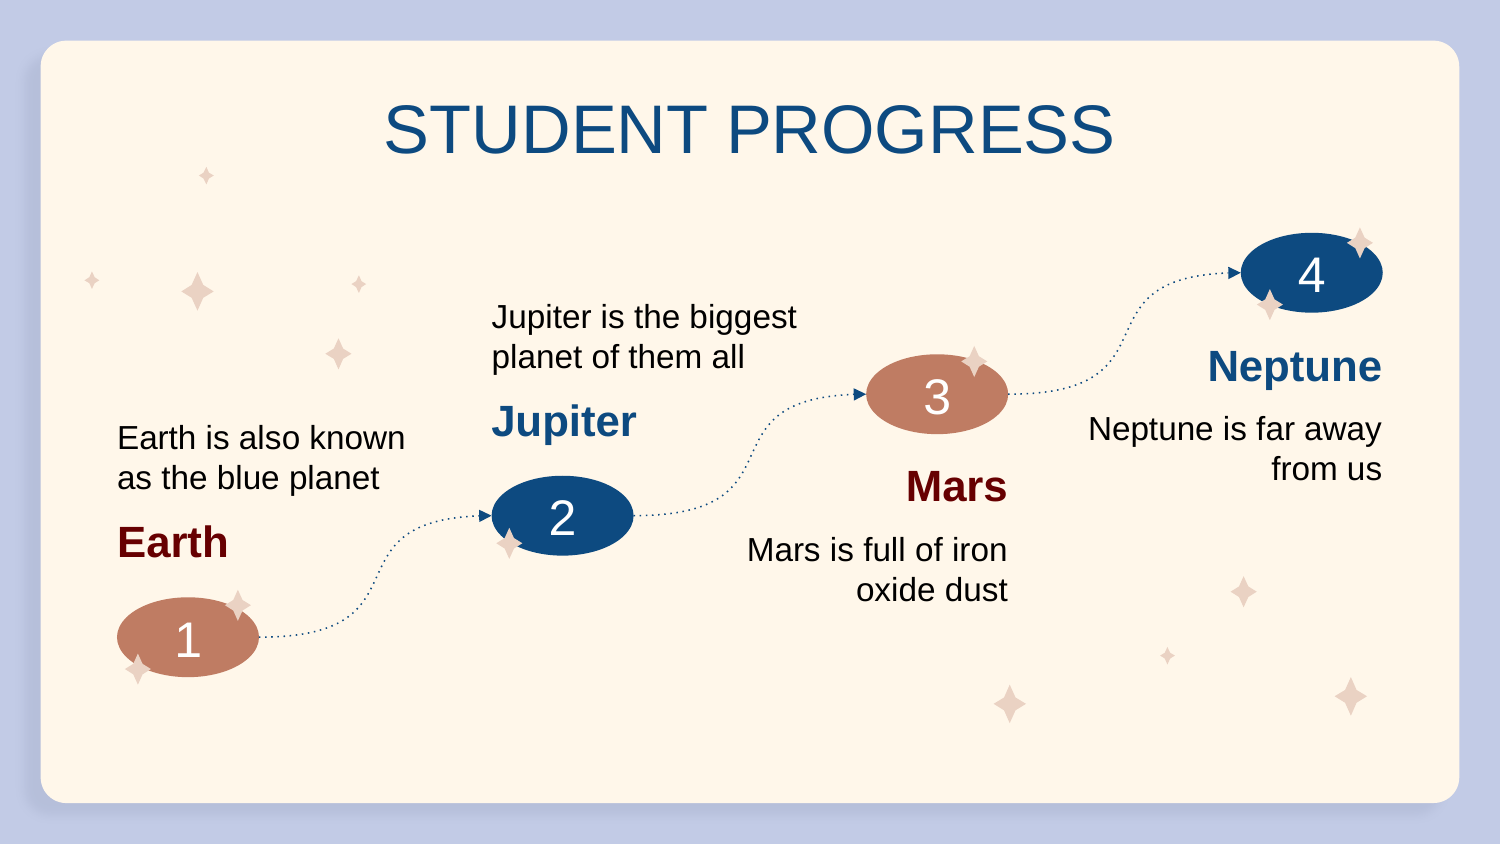

# STUDENT PROGRESS

4

Jupiter is the biggest planet of them all
Neptune

3
Jupiter
Neptune is far away from us
Earth is also known as the blue planet
Mars

2
Earth

Mars is full of iron oxide dust

1